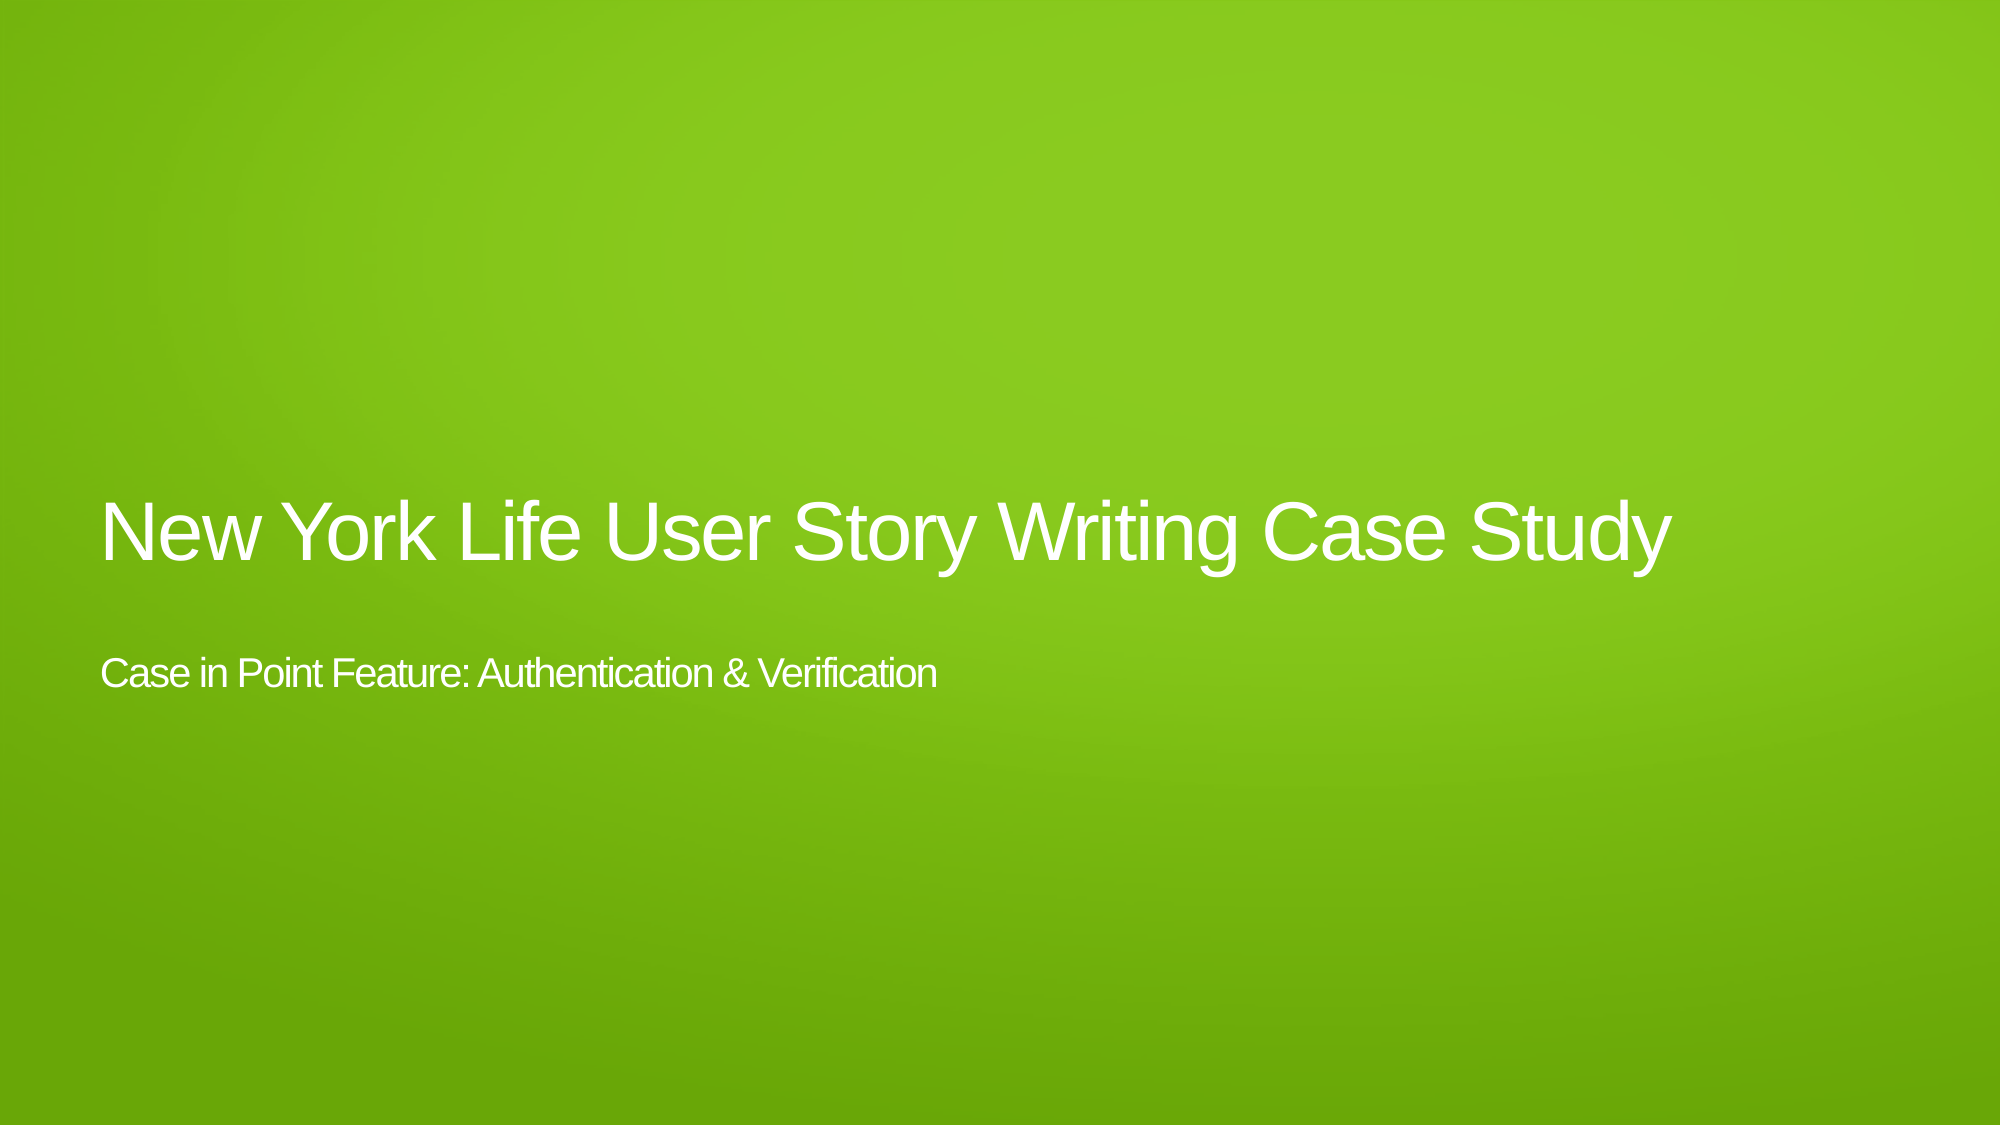

# New York Life User Story Writing Case Study Case in Point Feature: Authentication & Verification